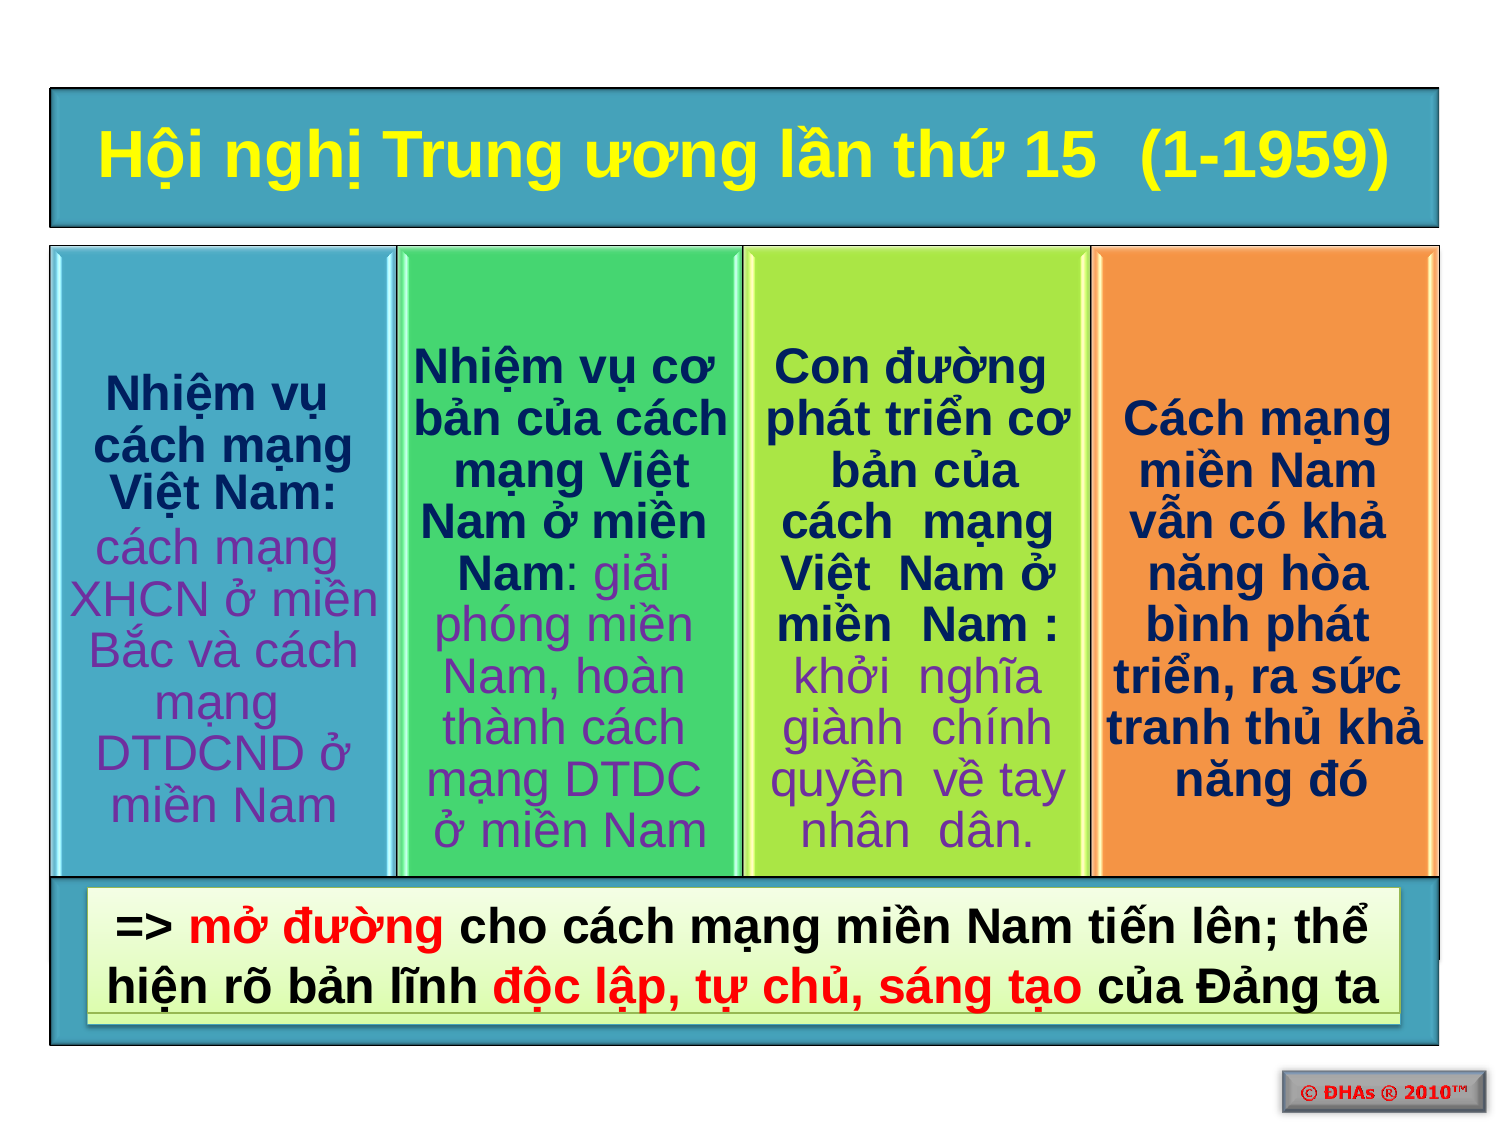

# Hội nghị Trung ương lần thứ 15	(1-1959)

Nhiệm vụ cơ  bản của cách  mạng Việt  Nam ở miền  Nam: giải  phóng miền  Nam, hoàn  thành cách  mạng DTDC  ở miền Nam
Con đường  phát triển cơ  bản của cách  mạng Việt  Nam ở miền  Nam : khởi  nghĩa giành  chính quyền  về tay nhân  dân.
Nhiệm vụ  cách mạng
Việt Nam:
cách mạng  XHCN ở miền  Bắc và cách  mạng  DTDCND ở
miền Nam
Cách mạng  miền Nam  vẫn có khả  năng hòa  bình phát  triển, ra sức  tranh thủ khả  năng đó

=> mở đường cho cách mạng miền Nam tiến lên; thể
hiện rõ bản lĩnh độc lập, tự chủ, sáng tạo của Đảng ta